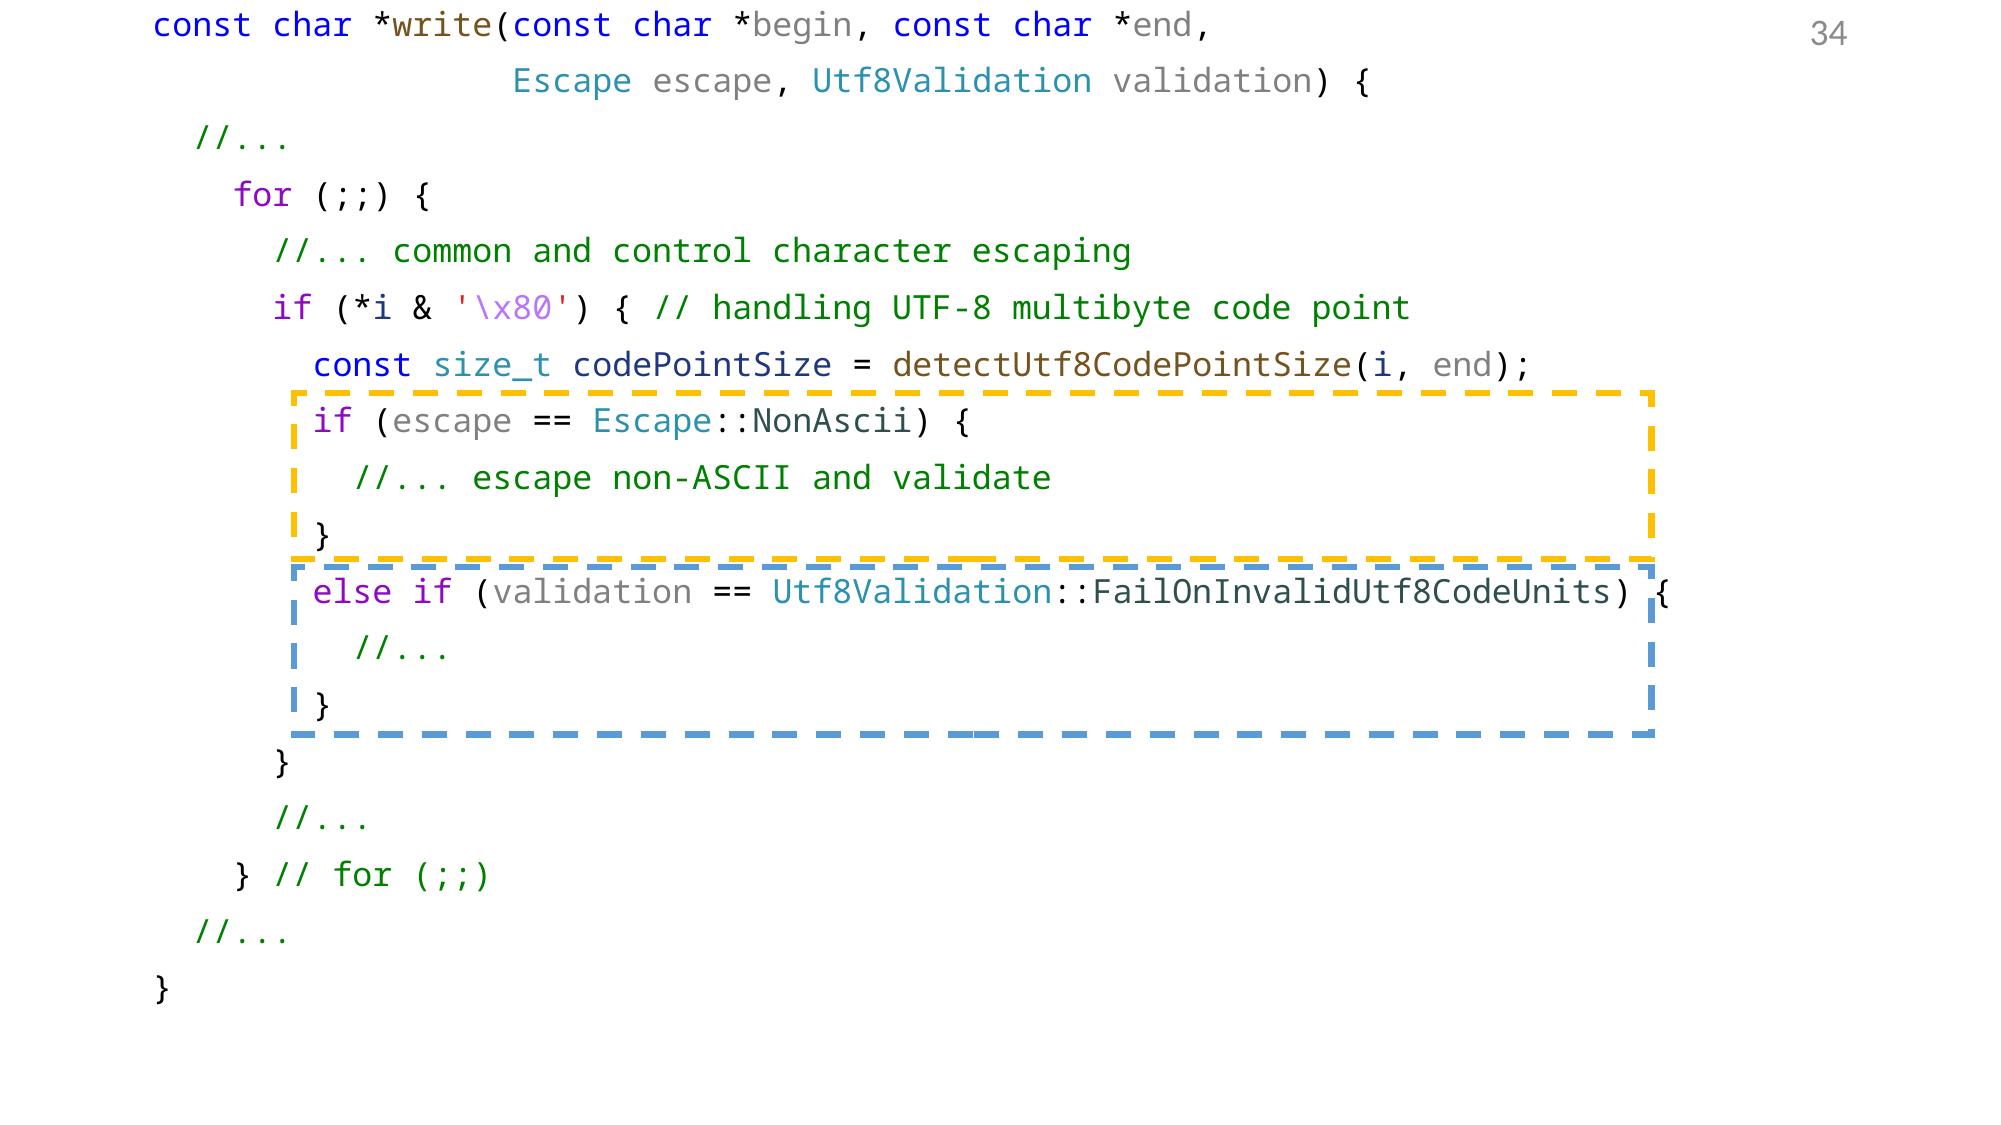

const char *write(const char *begin, const char *end,
                  Escape escape, Utf8Validation validation) {
  //...
    for (;;) {
      //... common and control character escaping
      if (*i & '\x80') { // handling UTF-8 multibyte code point
        const size_t codePointSize = detectUtf8CodePointSize(i, end);
        if (escape == Escape::NonAscii) {
          //... escape non-ASCII and validate
        }
        else if (validation == Utf8Validation::FailOnInvalidUtf8CodeUnits) {
          //...
        }
      }
      //...
    } // for (;;)
  //...
}
34